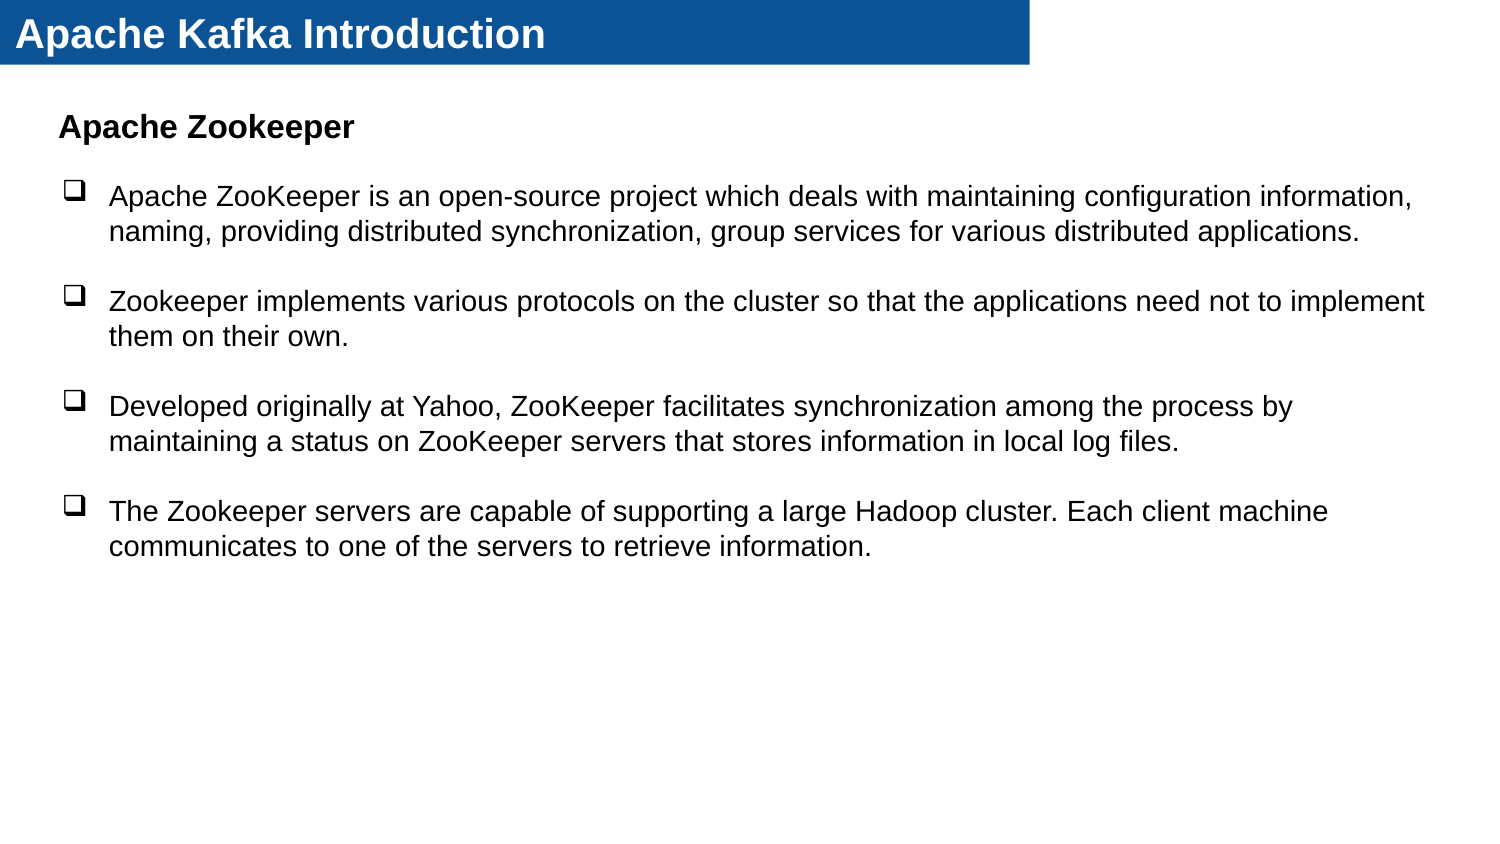

Apache Kafka Introduction

Apache Zookeeper
Apache ZooKeeper is an open-source project which deals with maintaining configuration information, naming, providing distributed synchronization, group services for various distributed applications.

Zookeeper implements various protocols on the cluster so that the applications need not to implement them on their own.

Developed originally at Yahoo, ZooKeeper facilitates synchronization among the process by maintaining a status on ZooKeeper servers that stores information in local log files.

The Zookeeper servers are capable of supporting a large Hadoop cluster. Each client machine communicates to one of the servers to retrieve information.